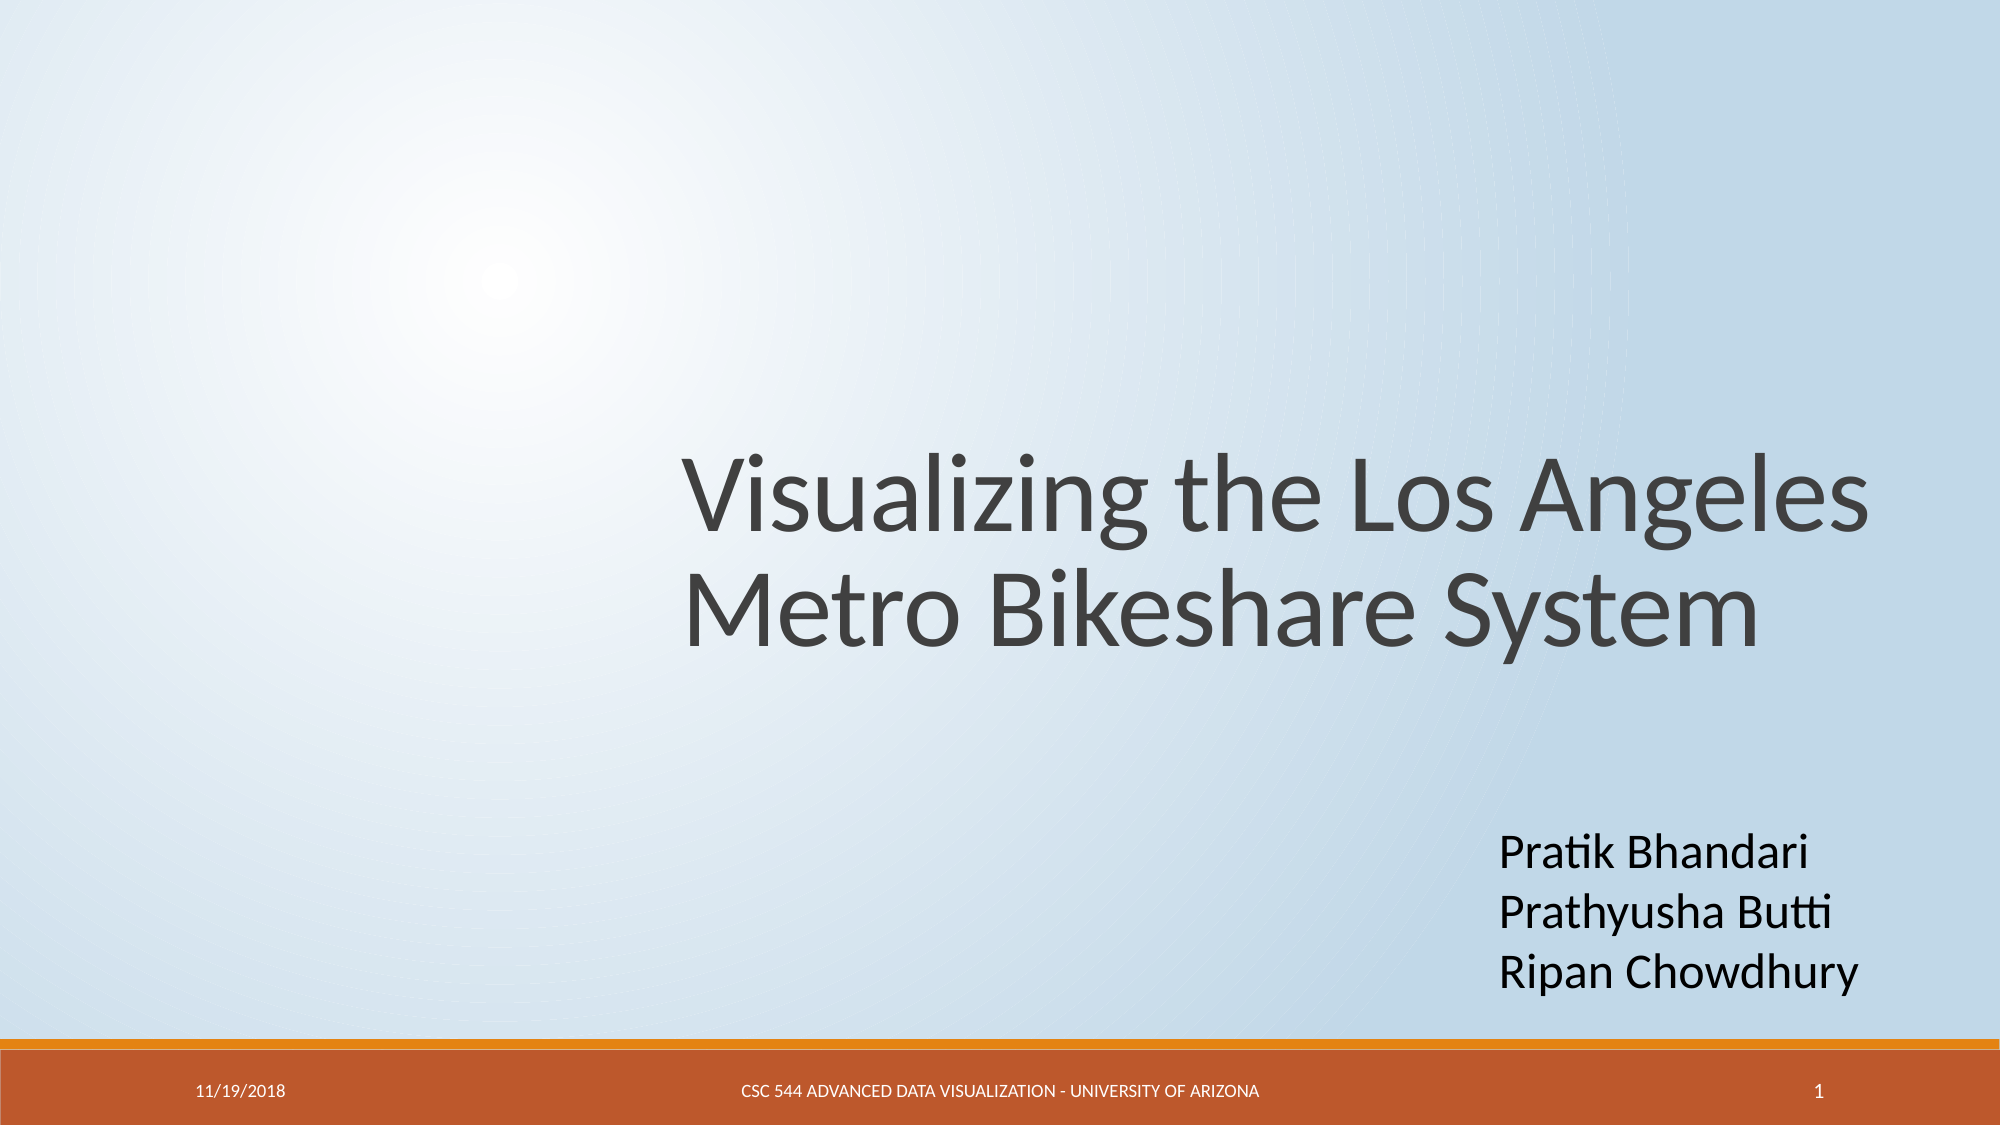

Visualizing the Los Angeles Metro Bikeshare System
Pratik Bhandari
Prathyusha Butti
Ripan Chowdhury
11/19/2018
CSC 544 Advanced Data Visualization - University of Arizona
1